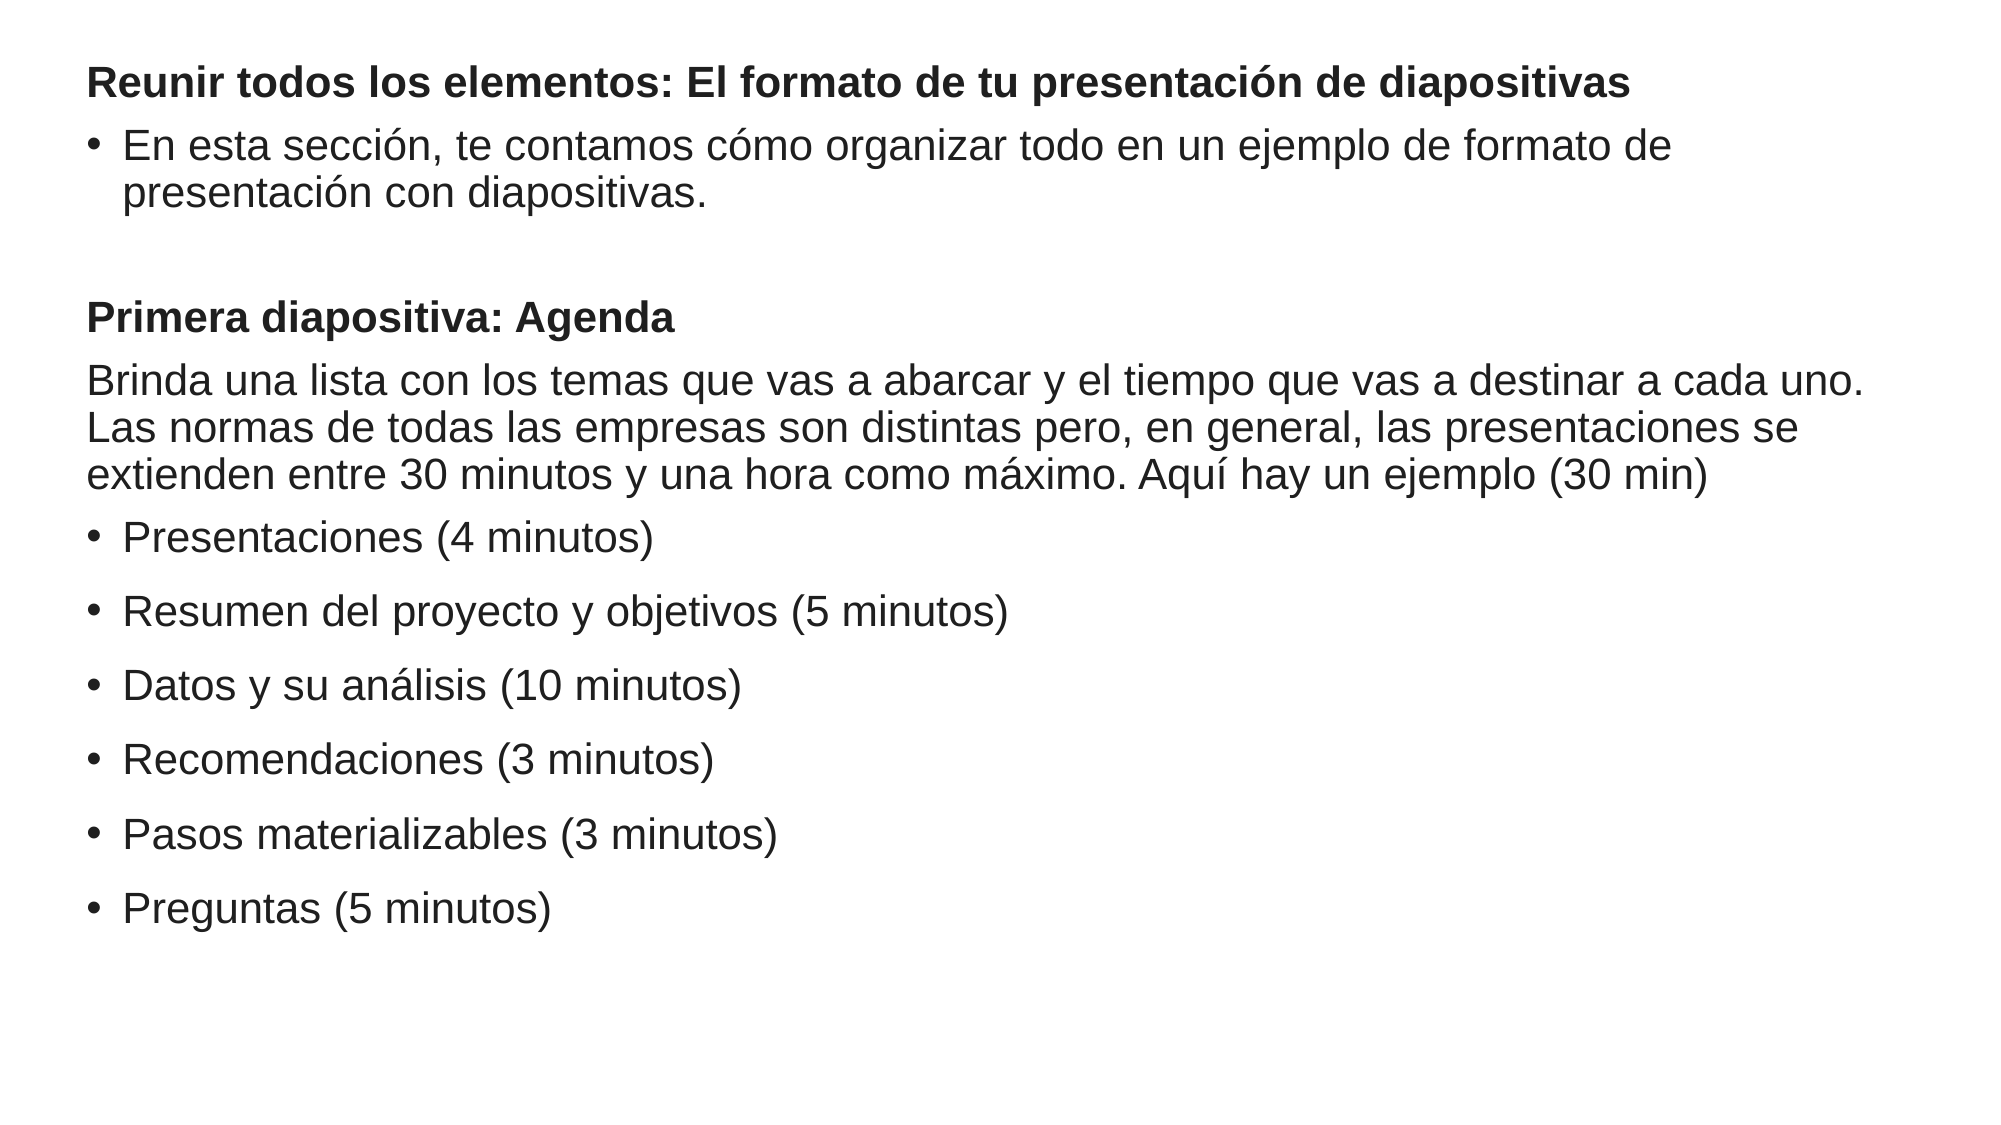

Reunir todos los elementos: El formato de tu presentación de diapositivas
En esta sección, te contamos cómo organizar todo en un ejemplo de formato de presentación con diapositivas.

Primera diapositiva: Agenda
Brinda una lista con los temas que vas a abarcar y el tiempo que vas a destinar a cada uno. Las normas de todas las empresas son distintas pero, en general, las presentaciones se extienden entre 30 minutos y una hora como máximo. Aquí hay un ejemplo (30 min)
Presentaciones (4 minutos)
Resumen del proyecto y objetivos (5 minutos)
Datos y su análisis (10 minutos)
Recomendaciones (3 minutos)
Pasos materializables (3 minutos)
Preguntas (5 minutos)